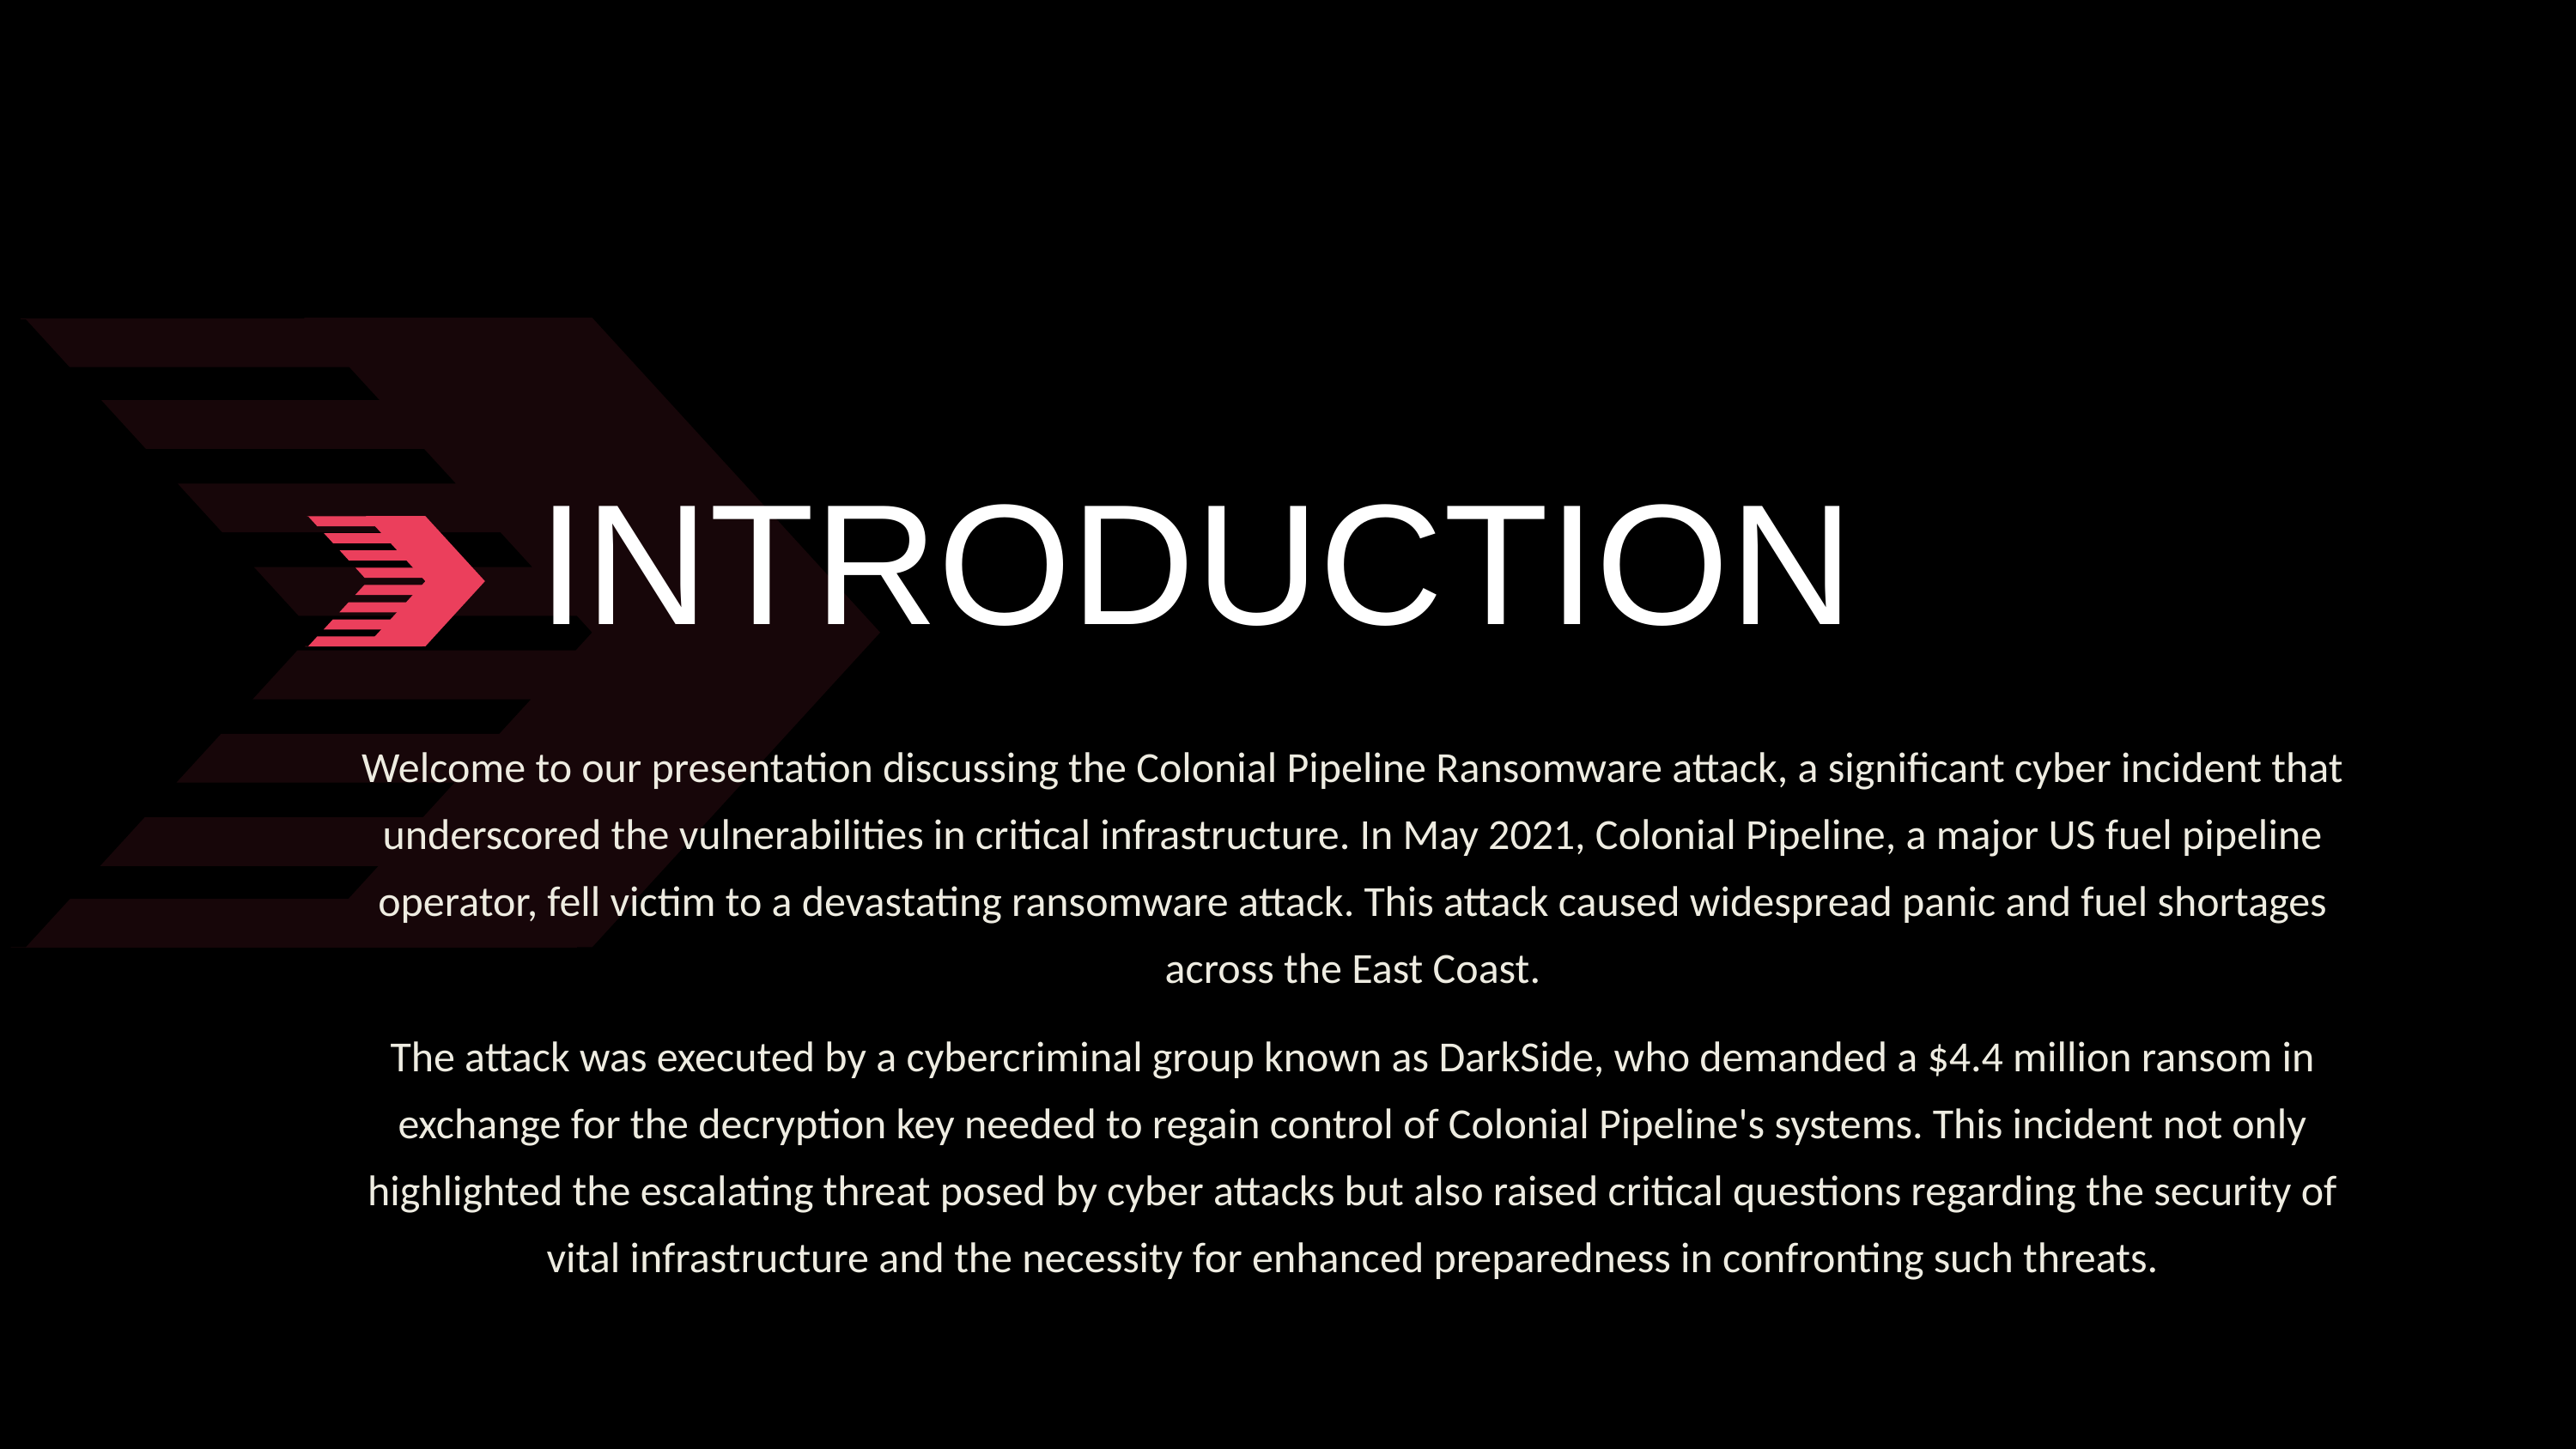

INTRODUCTION

Welcome to our presentation discussing the Colonial Pipeline Ransomware attack, a significant cyber incident that underscored the vulnerabilities in critical infrastructure. In May 2021, Colonial Pipeline, a major US fuel pipeline operator, fell victim to a devastating ransomware attack. This attack caused widespread panic and fuel shortages across the East Coast.
The attack was executed by a cybercriminal group known as DarkSide, who demanded a $4.4 million ransom in exchange for the decryption key needed to regain control of Colonial Pipeline's systems. This incident not only highlighted the escalating threat posed by cyber attacks but also raised critical questions regarding the security of vital infrastructure and the necessity for enhanced preparedness in confronting such threats.